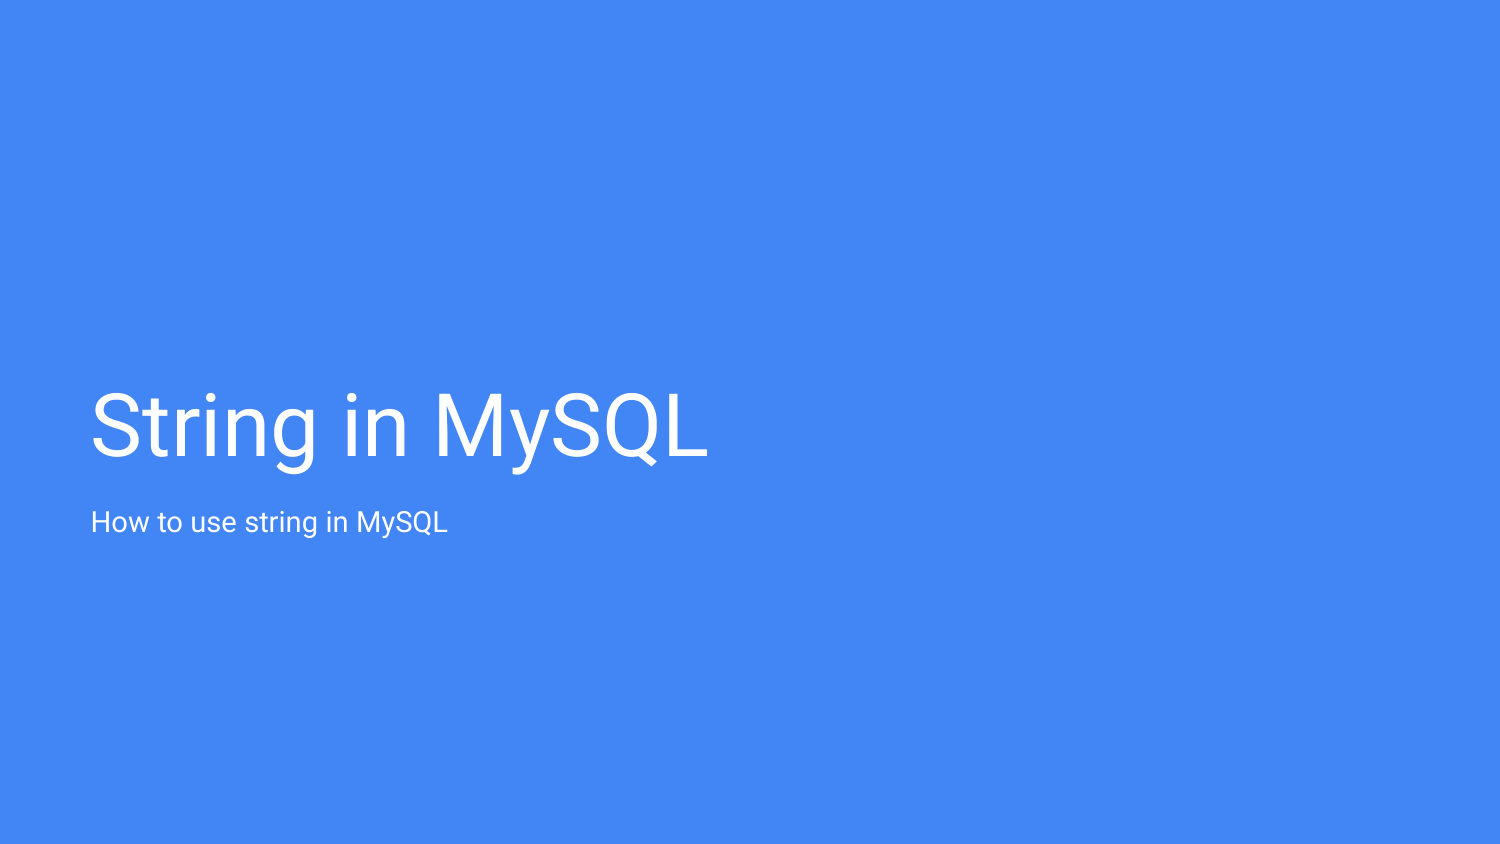

# String in MySQL
How to use string in MySQL